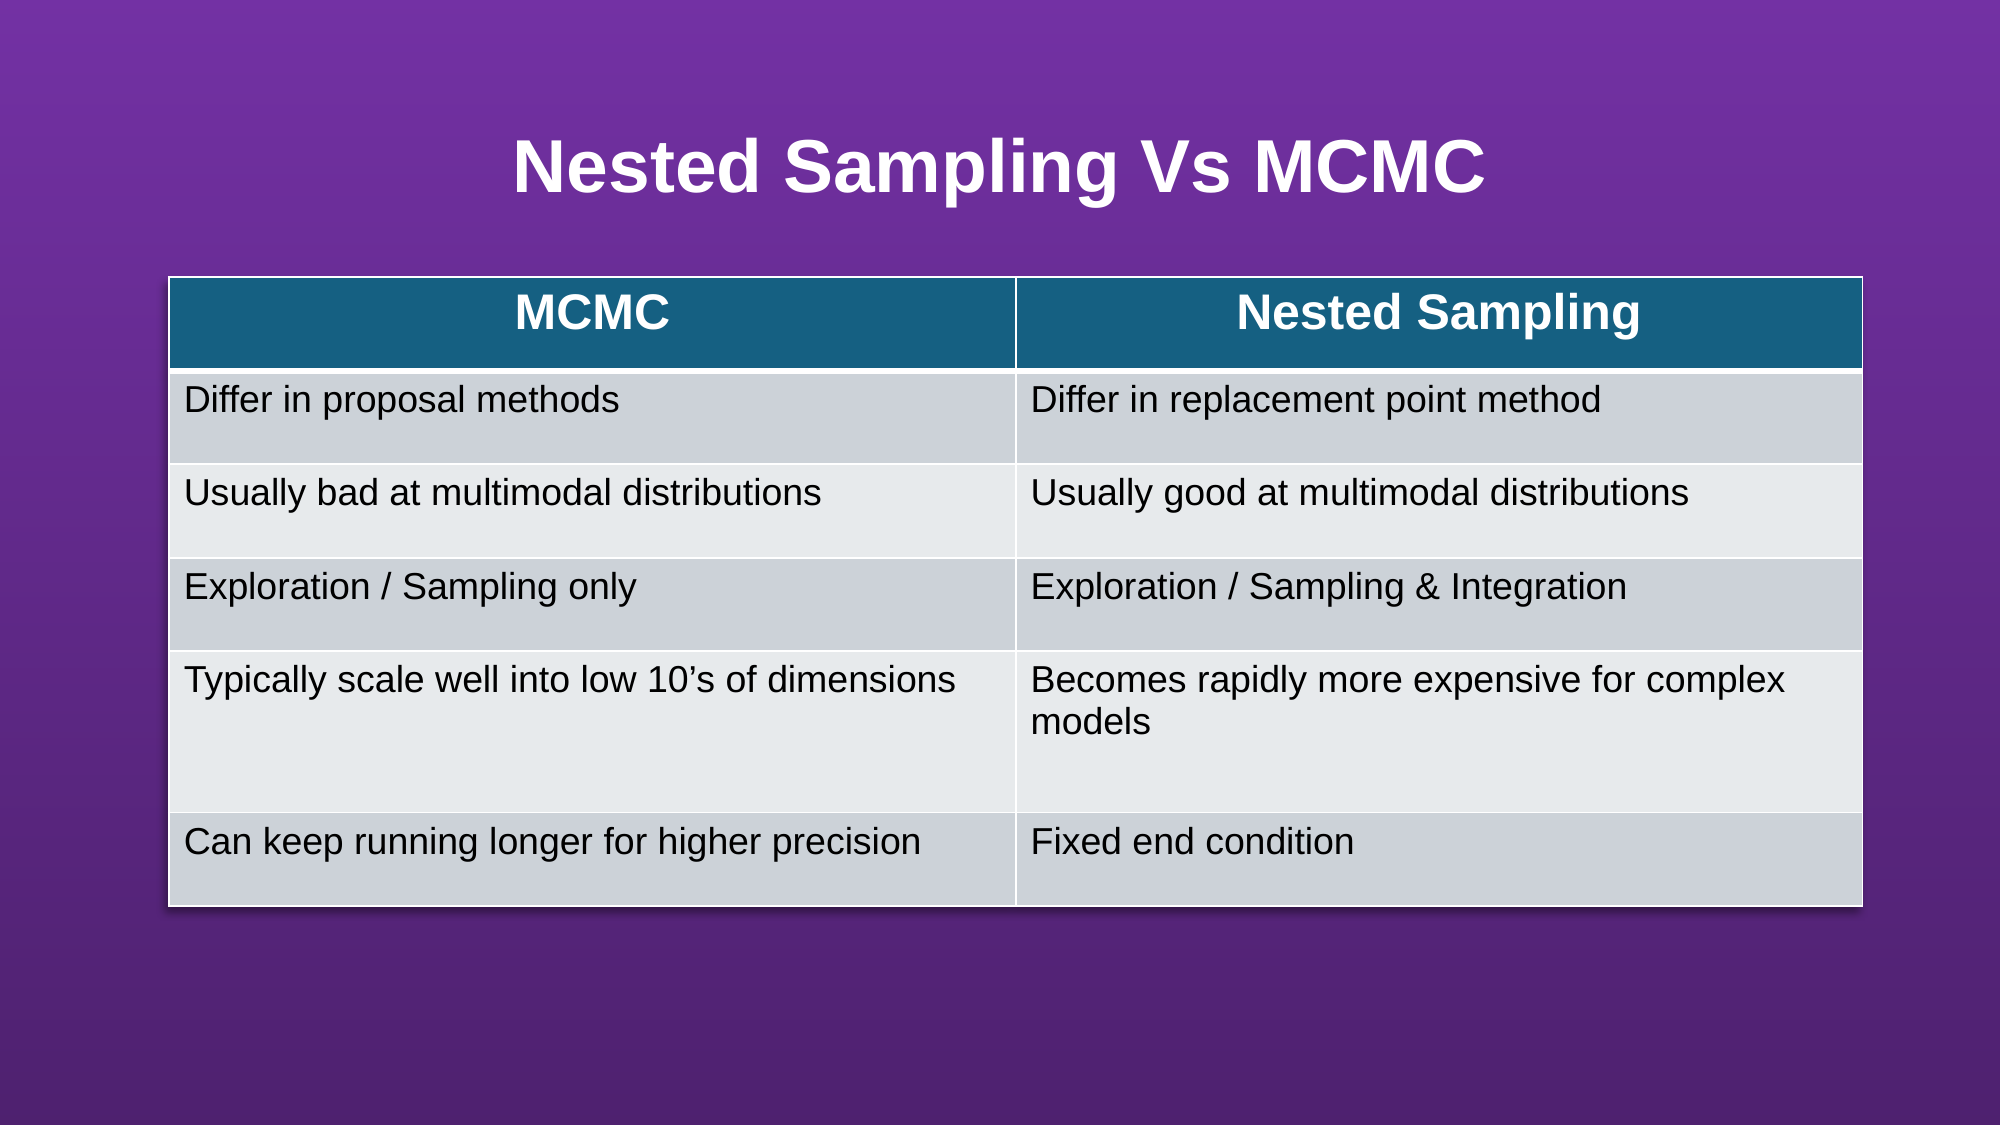

# Nested Sampling Vs MCMC
| MCMC | Nested Sampling |
| --- | --- |
| Differ in proposal methods | Differ in replacement point method |
| Usually bad at multimodal distributions | Usually good at multimodal distributions |
| Exploration / Sampling only | Exploration / Sampling & Integration |
| Typically scale well into low 10’s of dimensions | Becomes rapidly more expensive for complex models |
| Can keep running longer for higher precision | Fixed end condition |